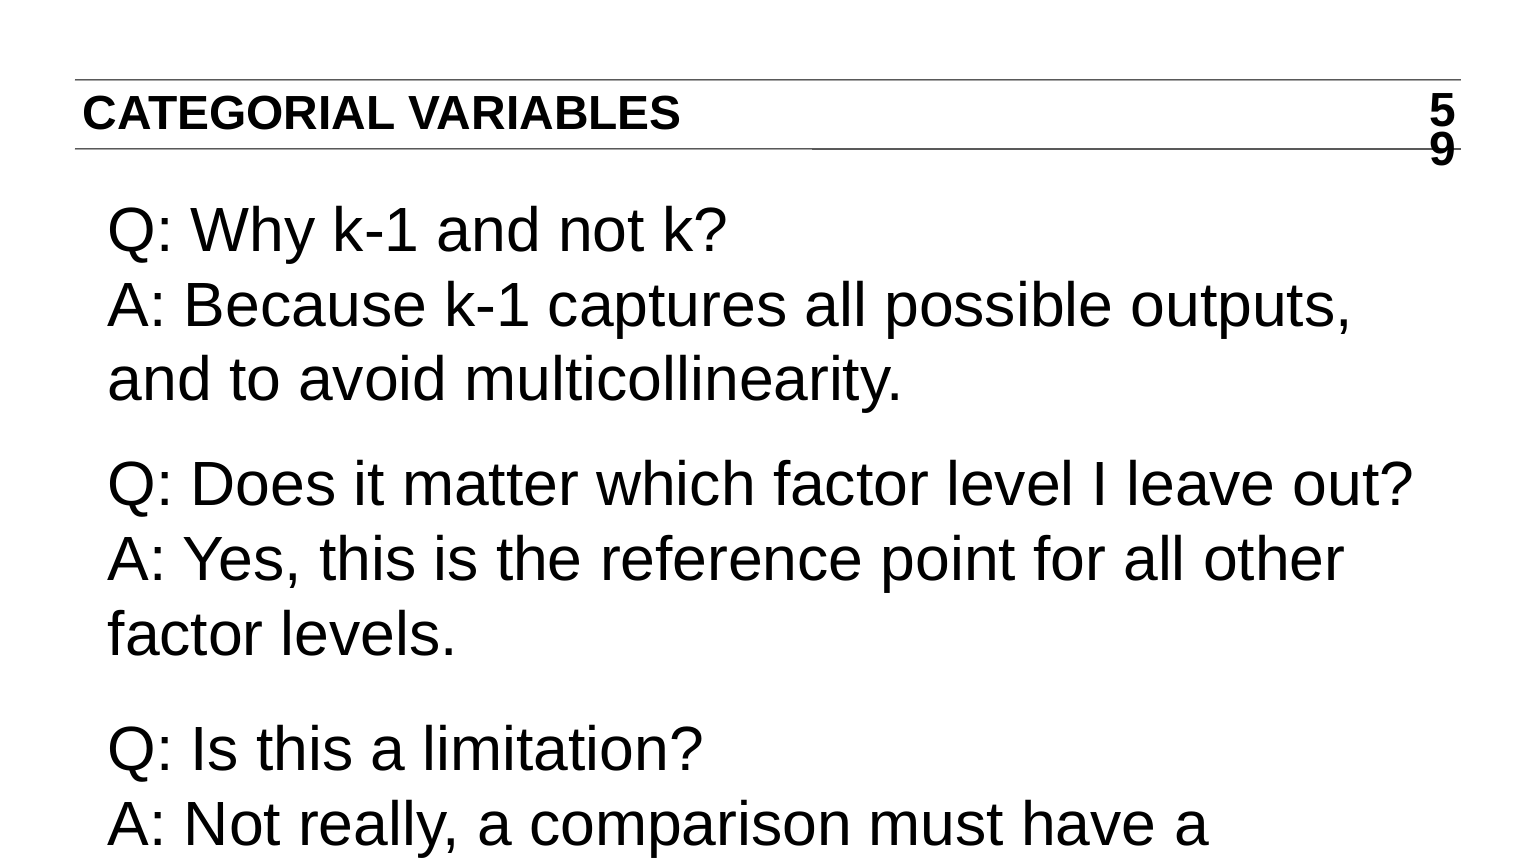

CATEGORIAL VARIABLES
59
Q: Why k-1 and not k?
A: Because k-1 captures all possible outputs, and to avoid multicollinearity.

Q: Does it matter which factor level I leave out?
A: Yes, this is the reference point for all other factor levels.

Q: Is this a limitation?
A: Not really, a comparison must have a baseline.